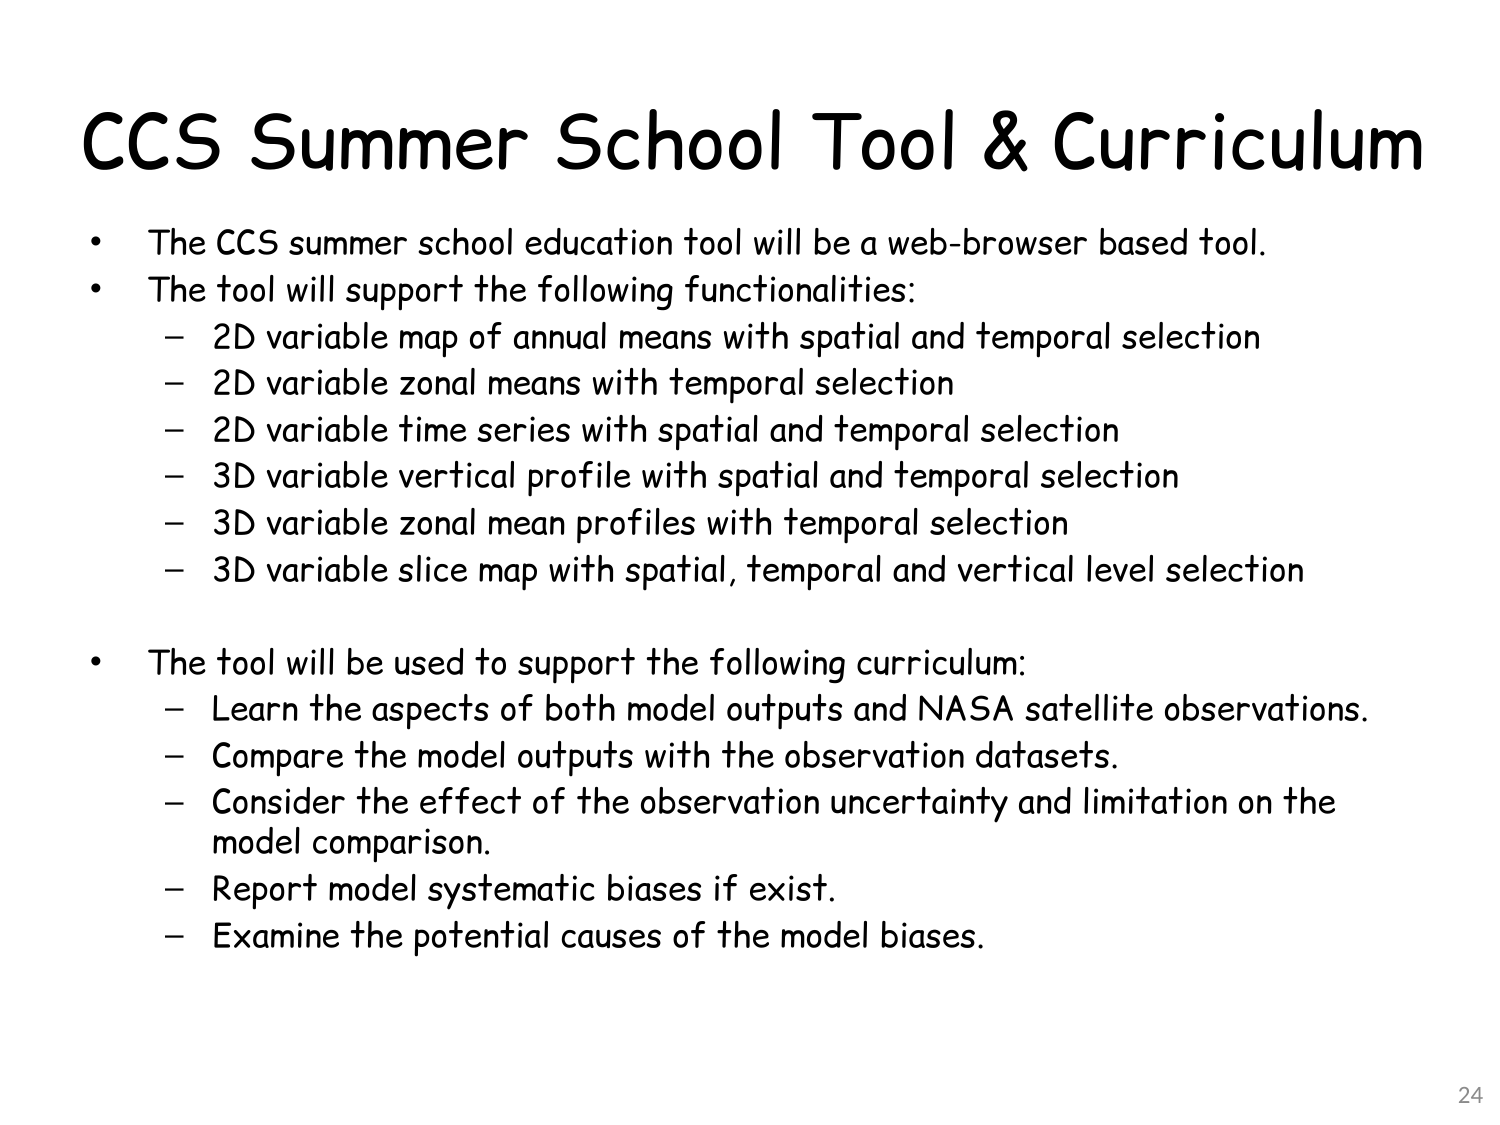

# CCS Summer School Tool & Curriculum
The CCS summer school education tool will be a web-browser based tool.
The tool will support the following functionalities:
2D variable map of annual means with spatial and temporal selection
2D variable zonal means with temporal selection
2D variable time series with spatial and temporal selection
3D variable vertical profile with spatial and temporal selection
3D variable zonal mean profiles with temporal selection
3D variable slice map with spatial, temporal and vertical level selection

The tool will be used to support the following curriculum:
Learn the aspects of both model outputs and NASA satellite observations.
Compare the model outputs with the observation datasets.
Consider the effect of the observation uncertainty and limitation on the model comparison.
Report model systematic biases if exist.
Examine the potential causes of the model biases.

24